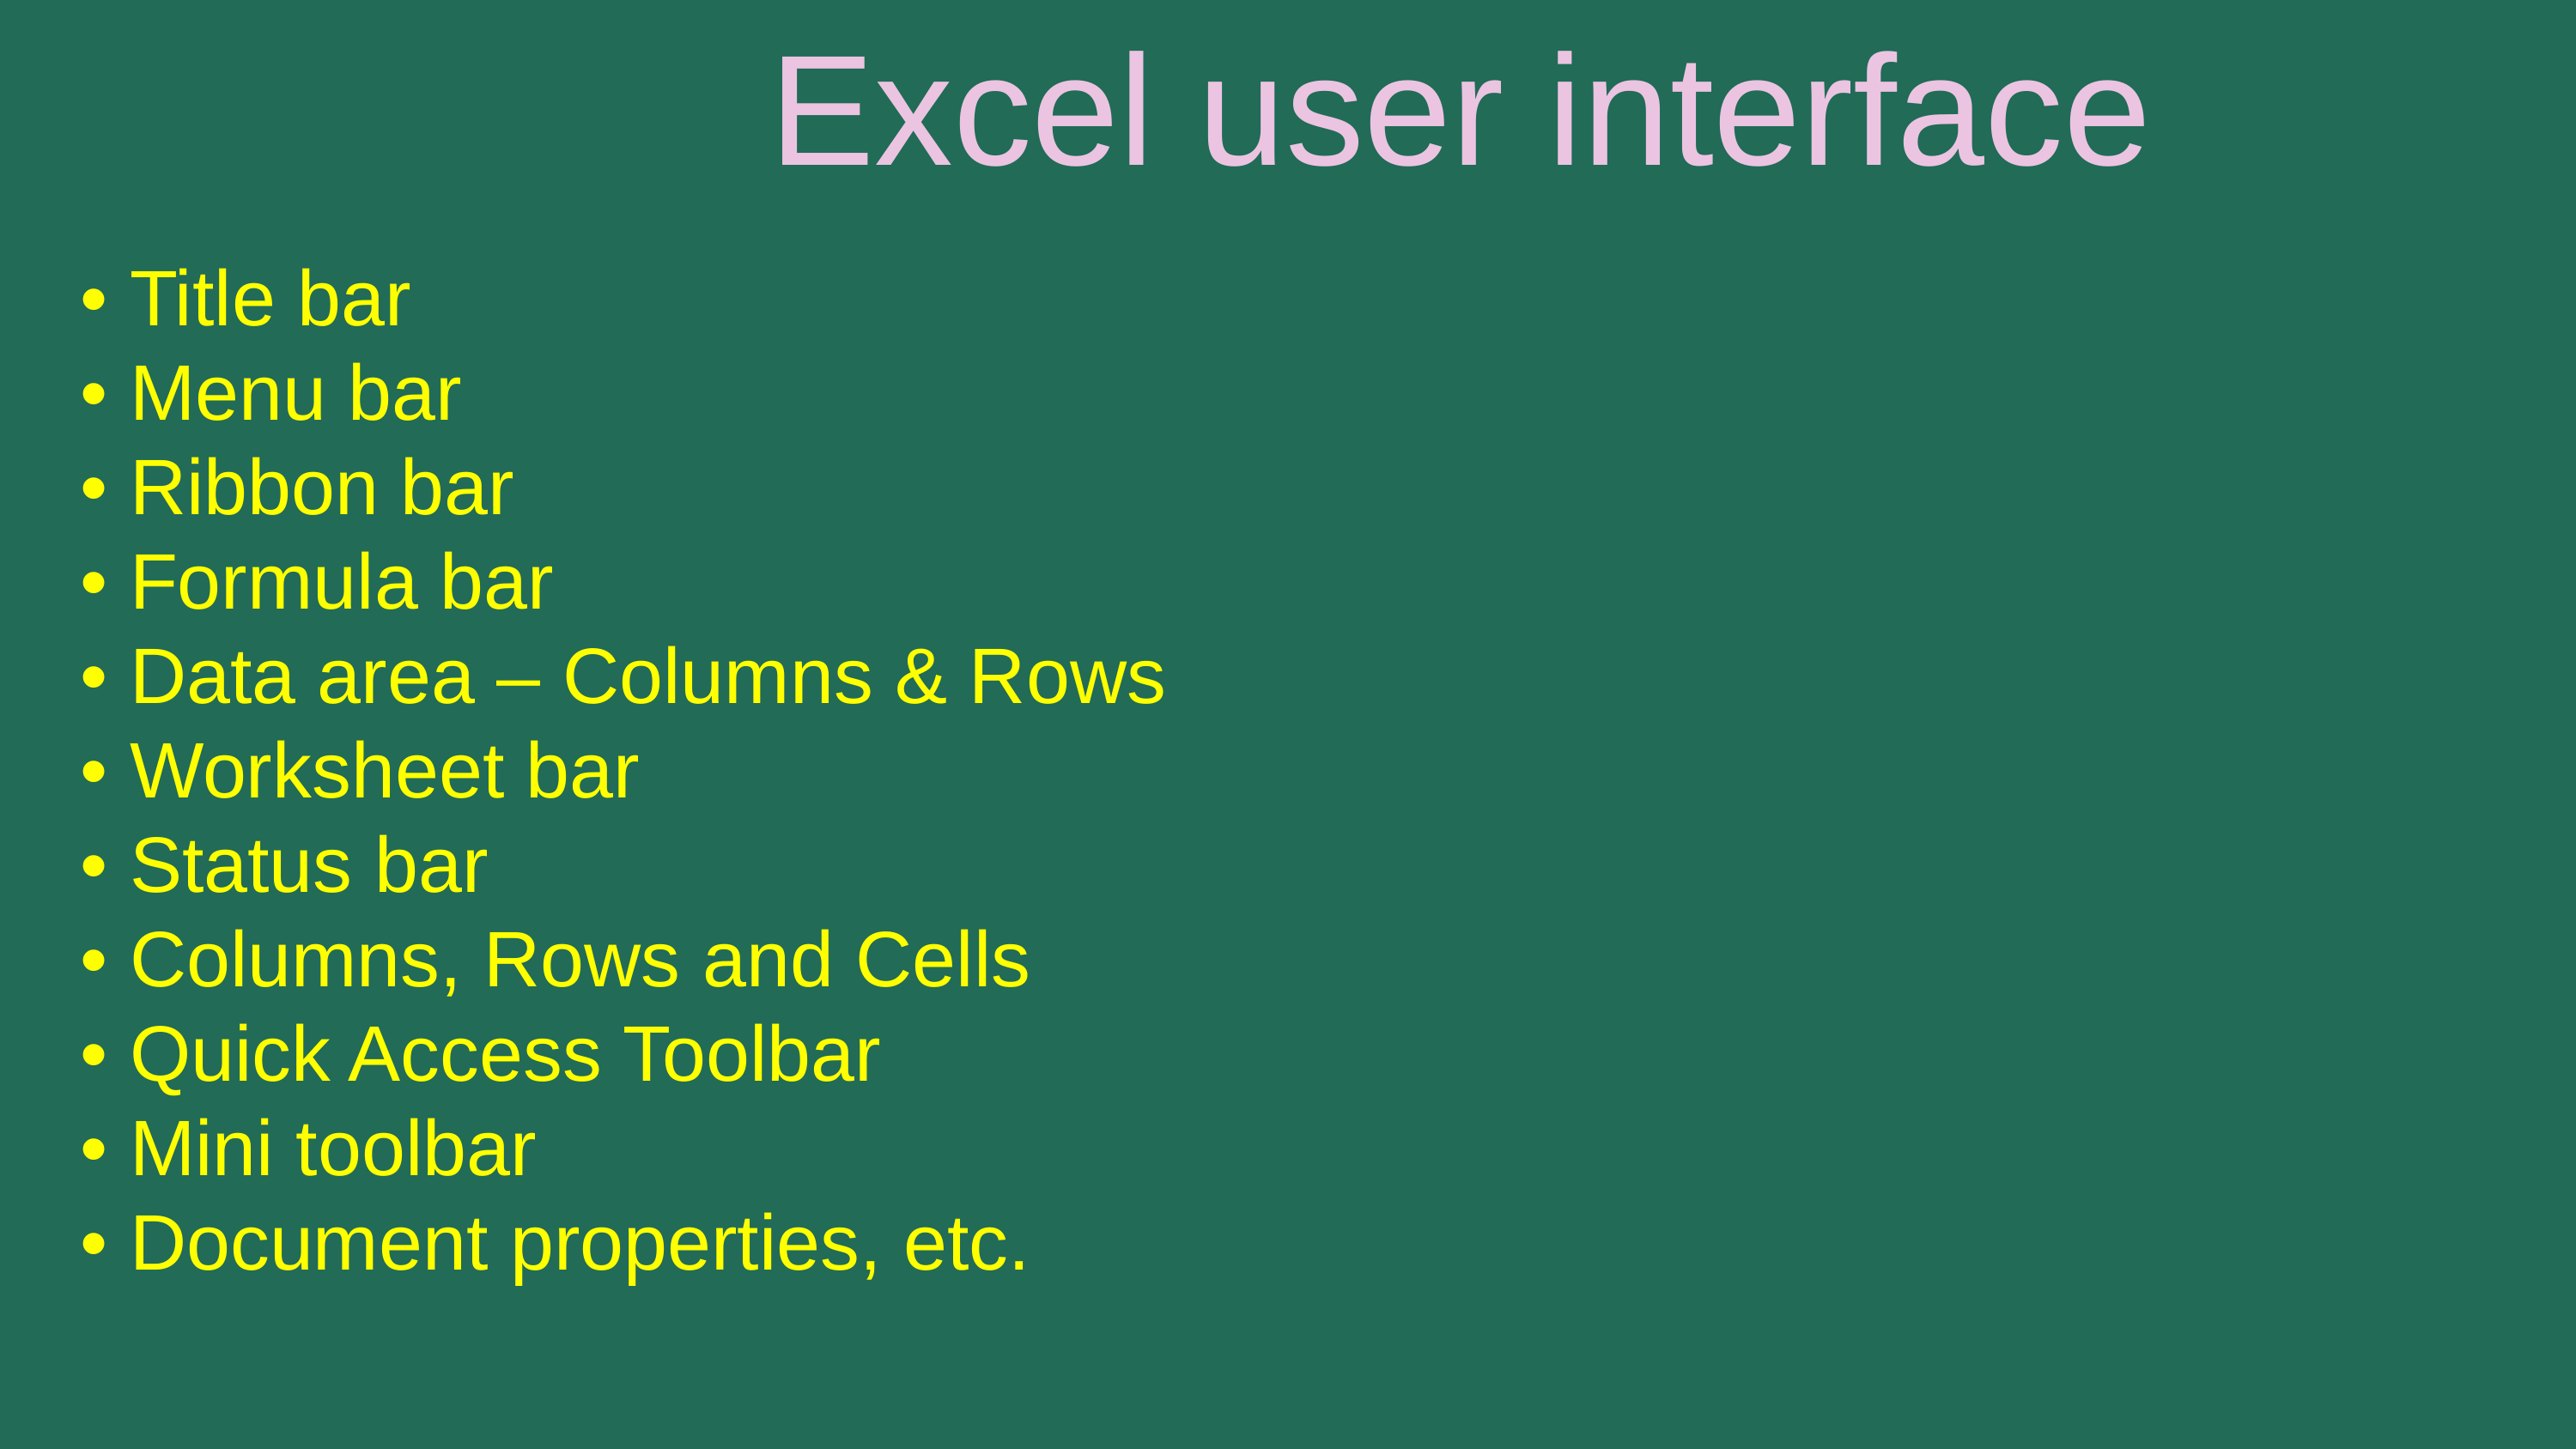

Excel user interface
• Title bar
• Menu bar
• Ribbon bar
• Formula bar
• Data area – Columns & Rows
• Worksheet bar
• Status bar
• Columns, Rows and Cells
• Quick Access Toolbar
• Mini toolbar
• Document properties, etc.